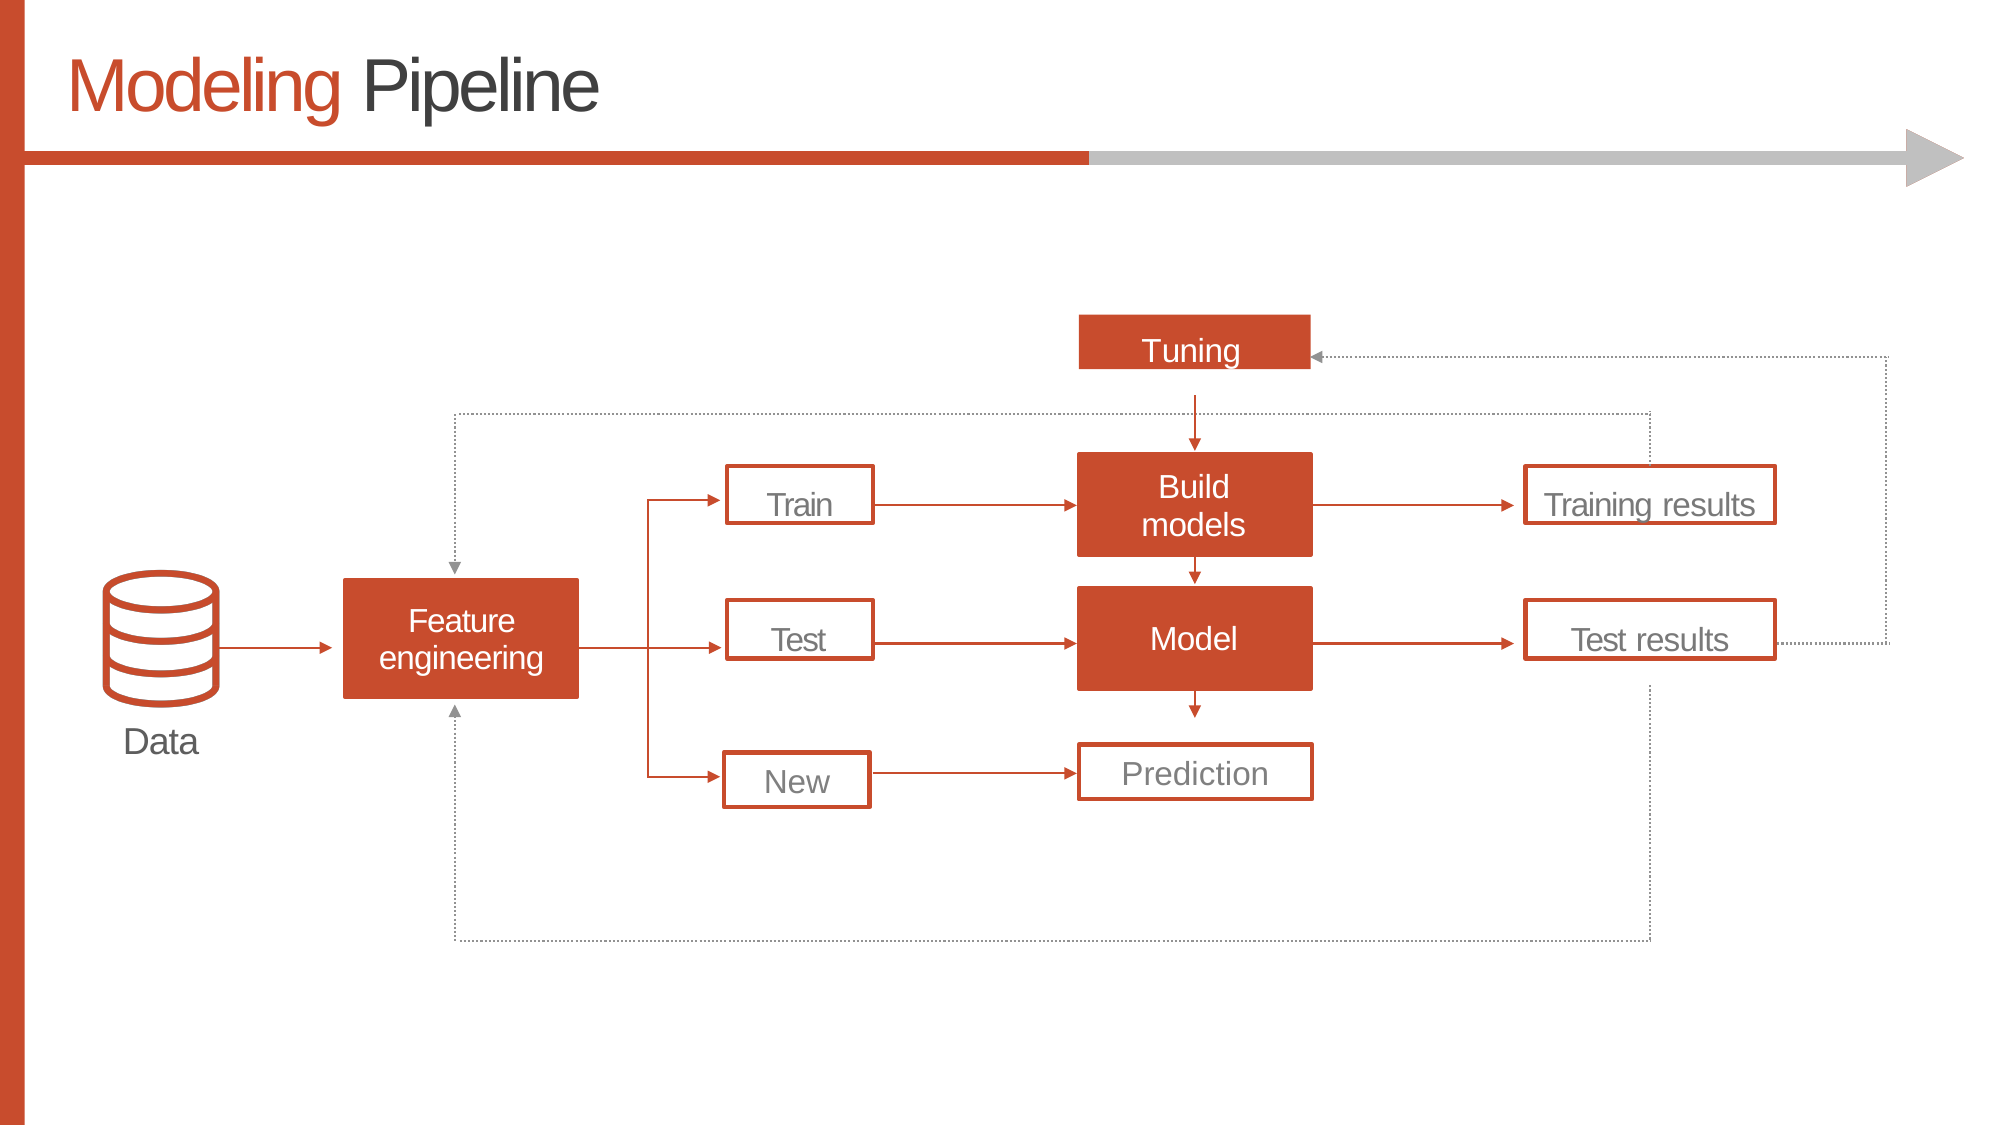

# Modeling Pipeline

Tuning

Build  models
Train
Training results

Feature  engineering
Test
Test results
Model

Data

Prediction
New